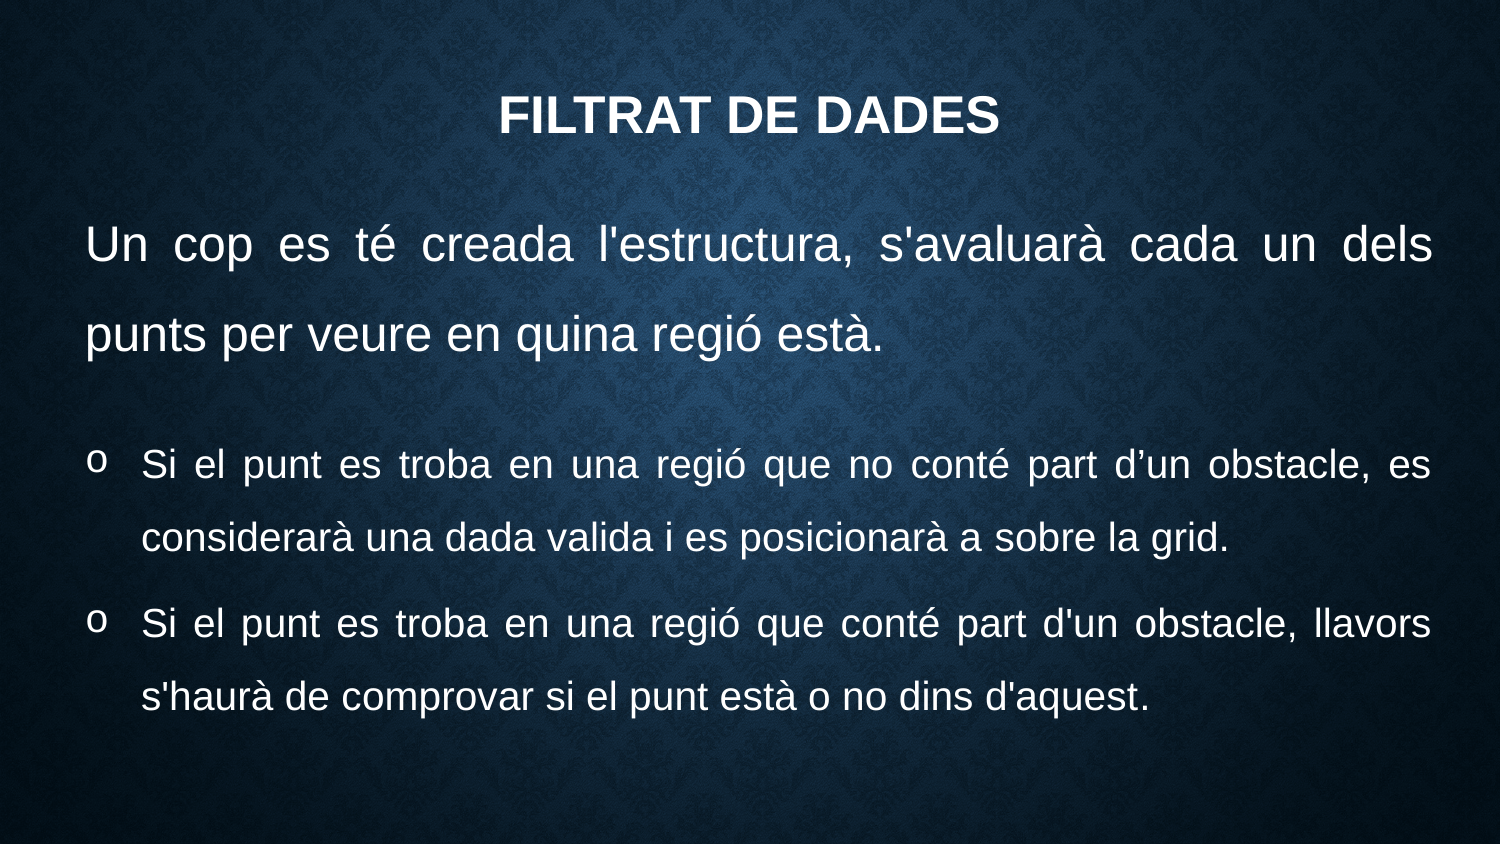

# Filtrat de dades
Un cop es té creada l'estructura, s'avaluarà cada un dels punts per veure en quina regió està.

Si el punt es troba en una regió que no conté part d’un obstacle, es considerarà una dada valida i es posicionarà a sobre la grid.
Si el punt es troba en una regió que conté part d'un obstacle, llavors s'haurà de comprovar si el punt està o no dins d'aquest.